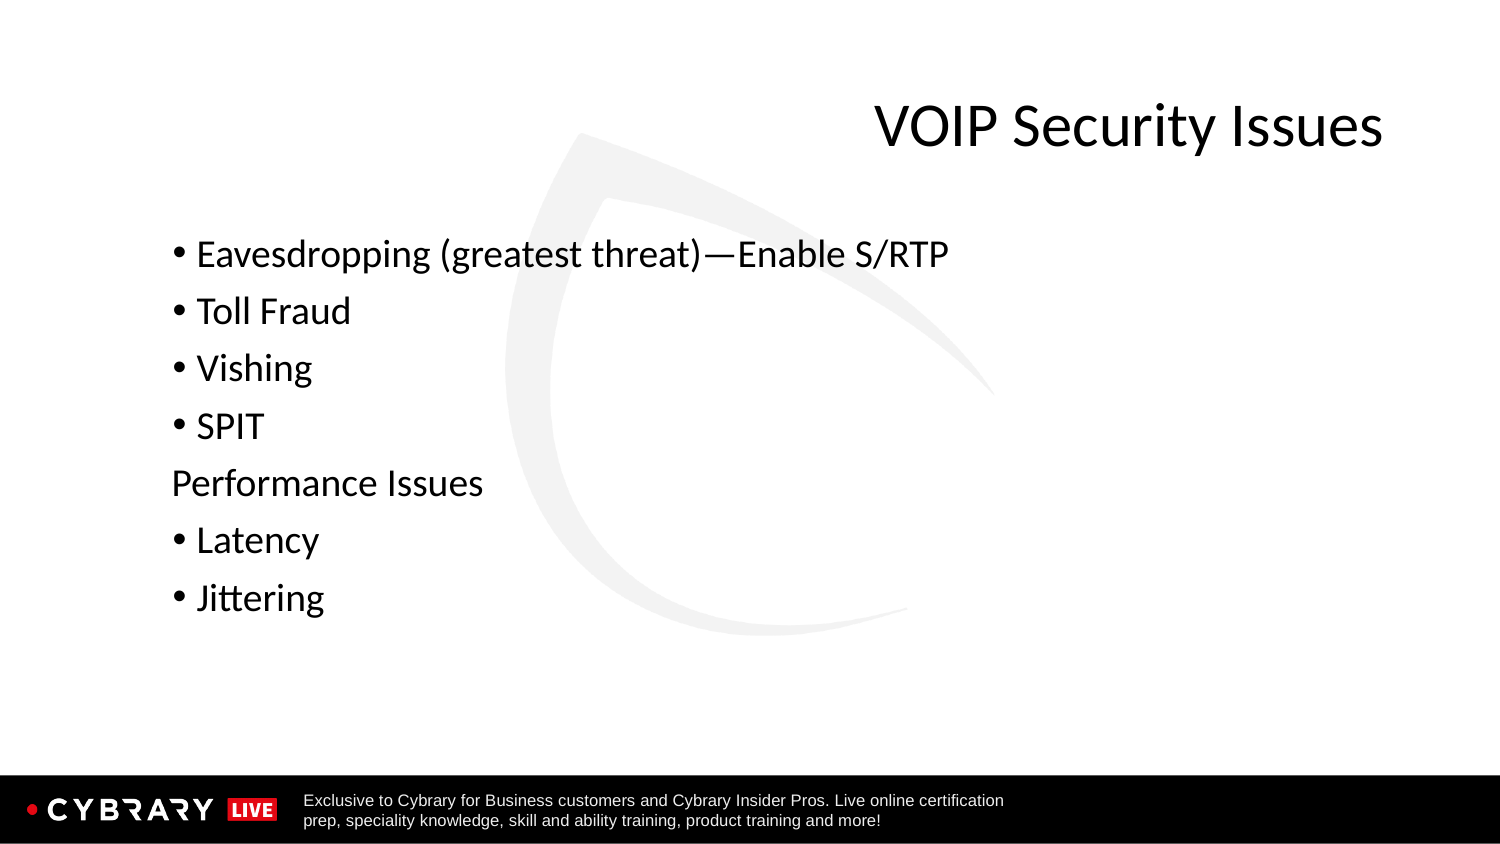

# VOIP Security Issues
Eavesdropping (greatest threat)—Enable S/RTP
Toll Fraud
Vishing
SPIT
Performance Issues
Latency
Jittering

106